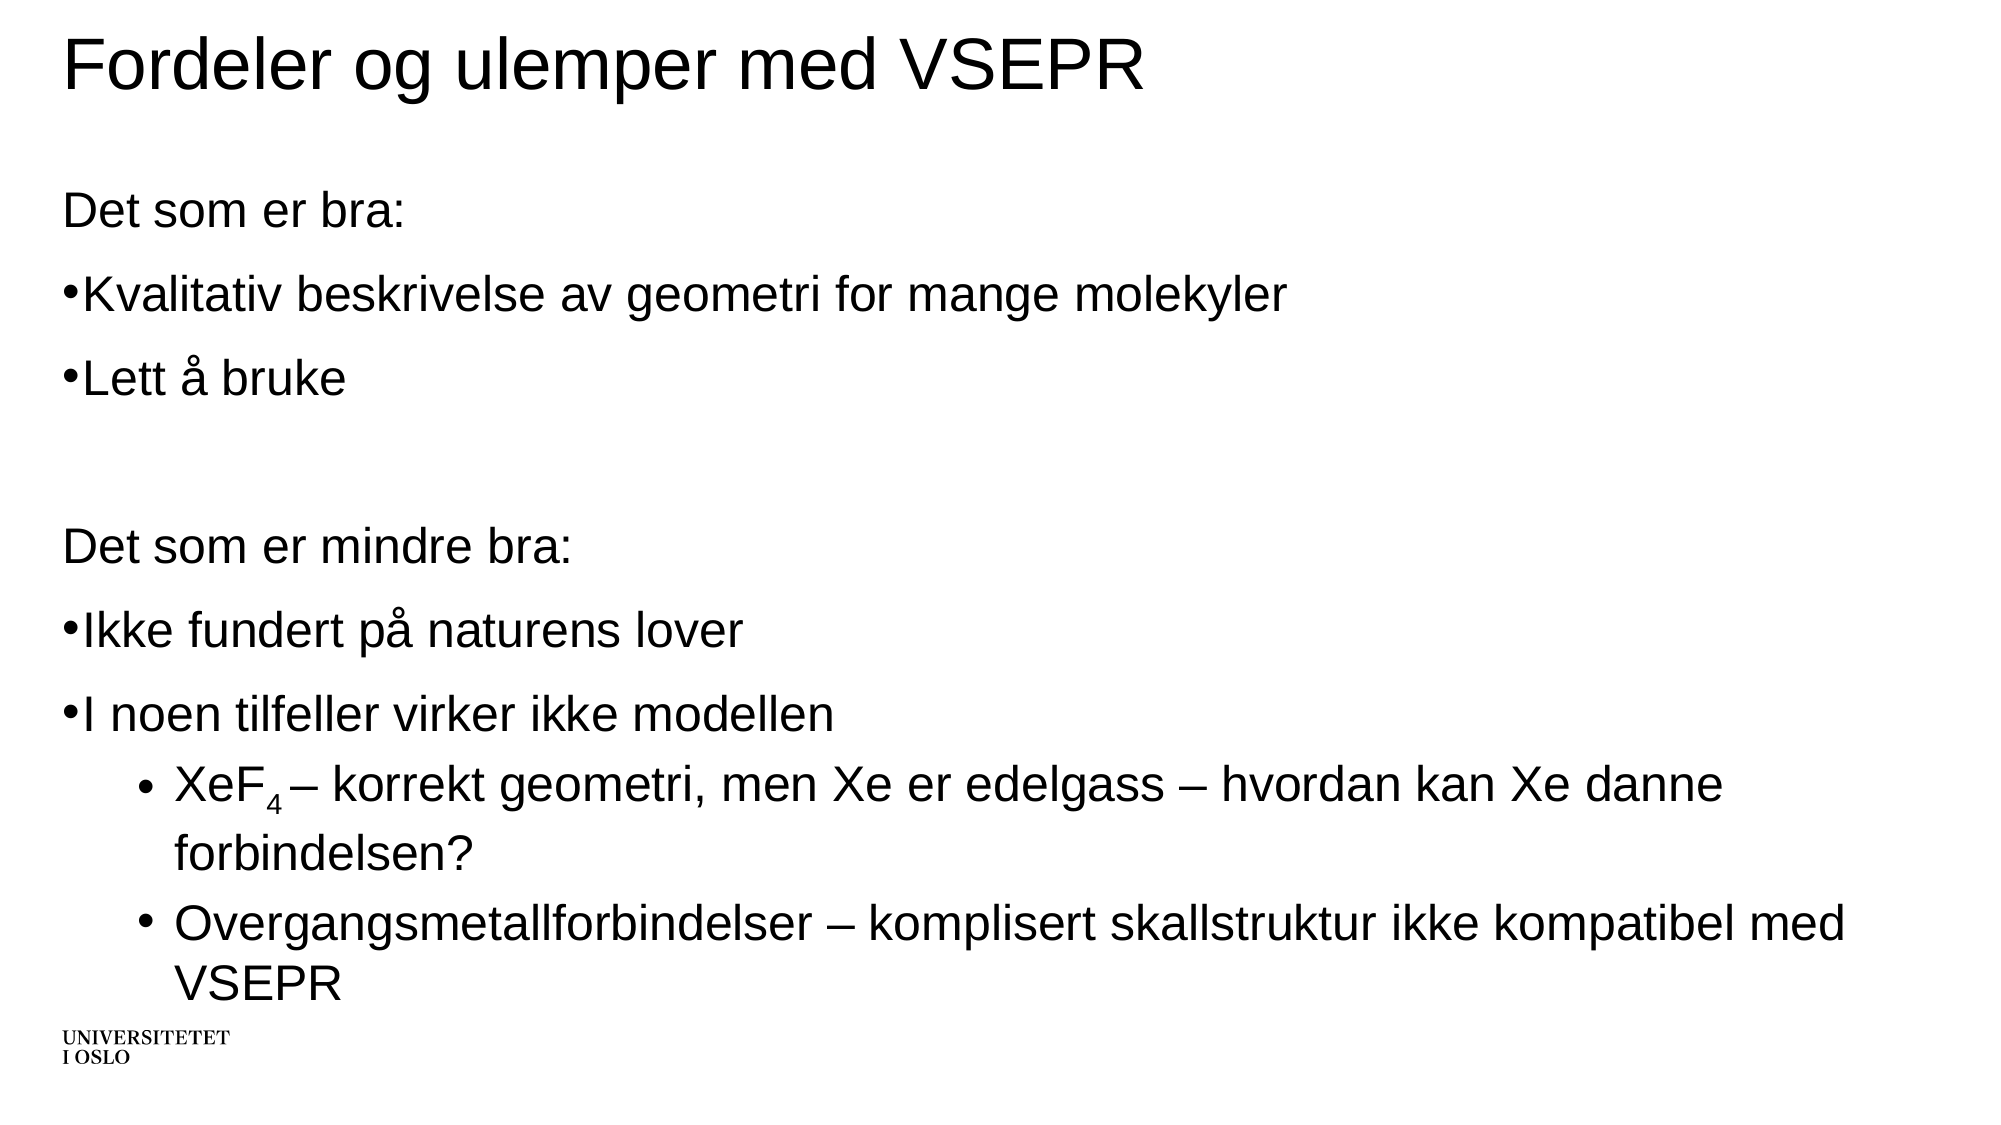

# Fordeler og ulemper med VSEPR
Det som er bra:
Kvalitativ beskrivelse av geometri for mange molekyler
Lett å bruke

Det som er mindre bra:
Ikke fundert på naturens lover
I noen tilfeller virker ikke modellen
XeF4 – korrekt geometri, men Xe er edelgass – hvordan kan Xe danne forbindelsen?
Overgangsmetallforbindelser – komplisert skallstruktur ikke kompatibel med VSEPR